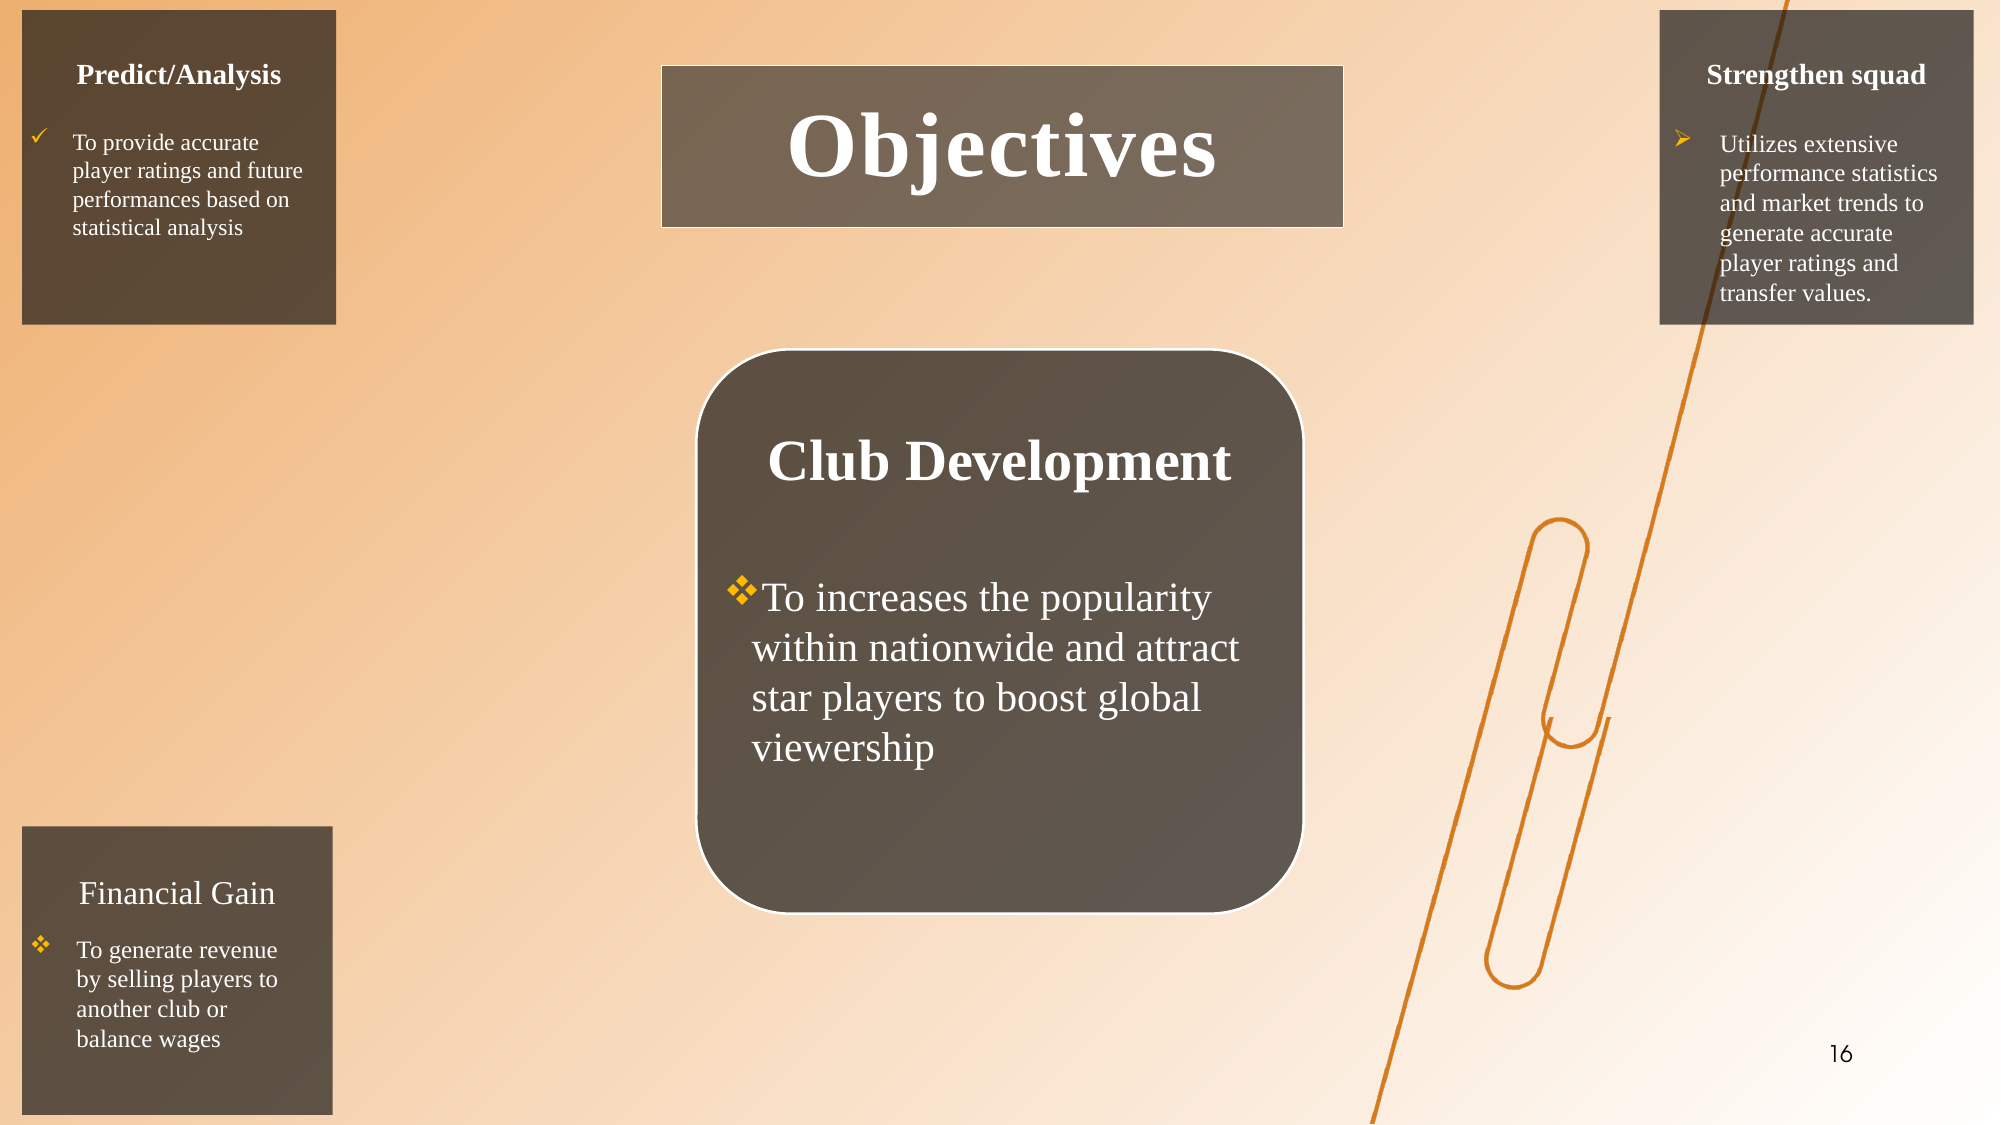

Predict/Analysis
Strengthen squad
# Objectives
To provide accurate player ratings and future performances based on statistical analysis
Utilizes extensive performance statistics and market trends to generate accurate player ratings and transfer values.
Club Development

To increases the popularity within nationwide and attract star players to boost global viewership
Financial Gain
To generate revenue by selling players to another club or balance wages
16